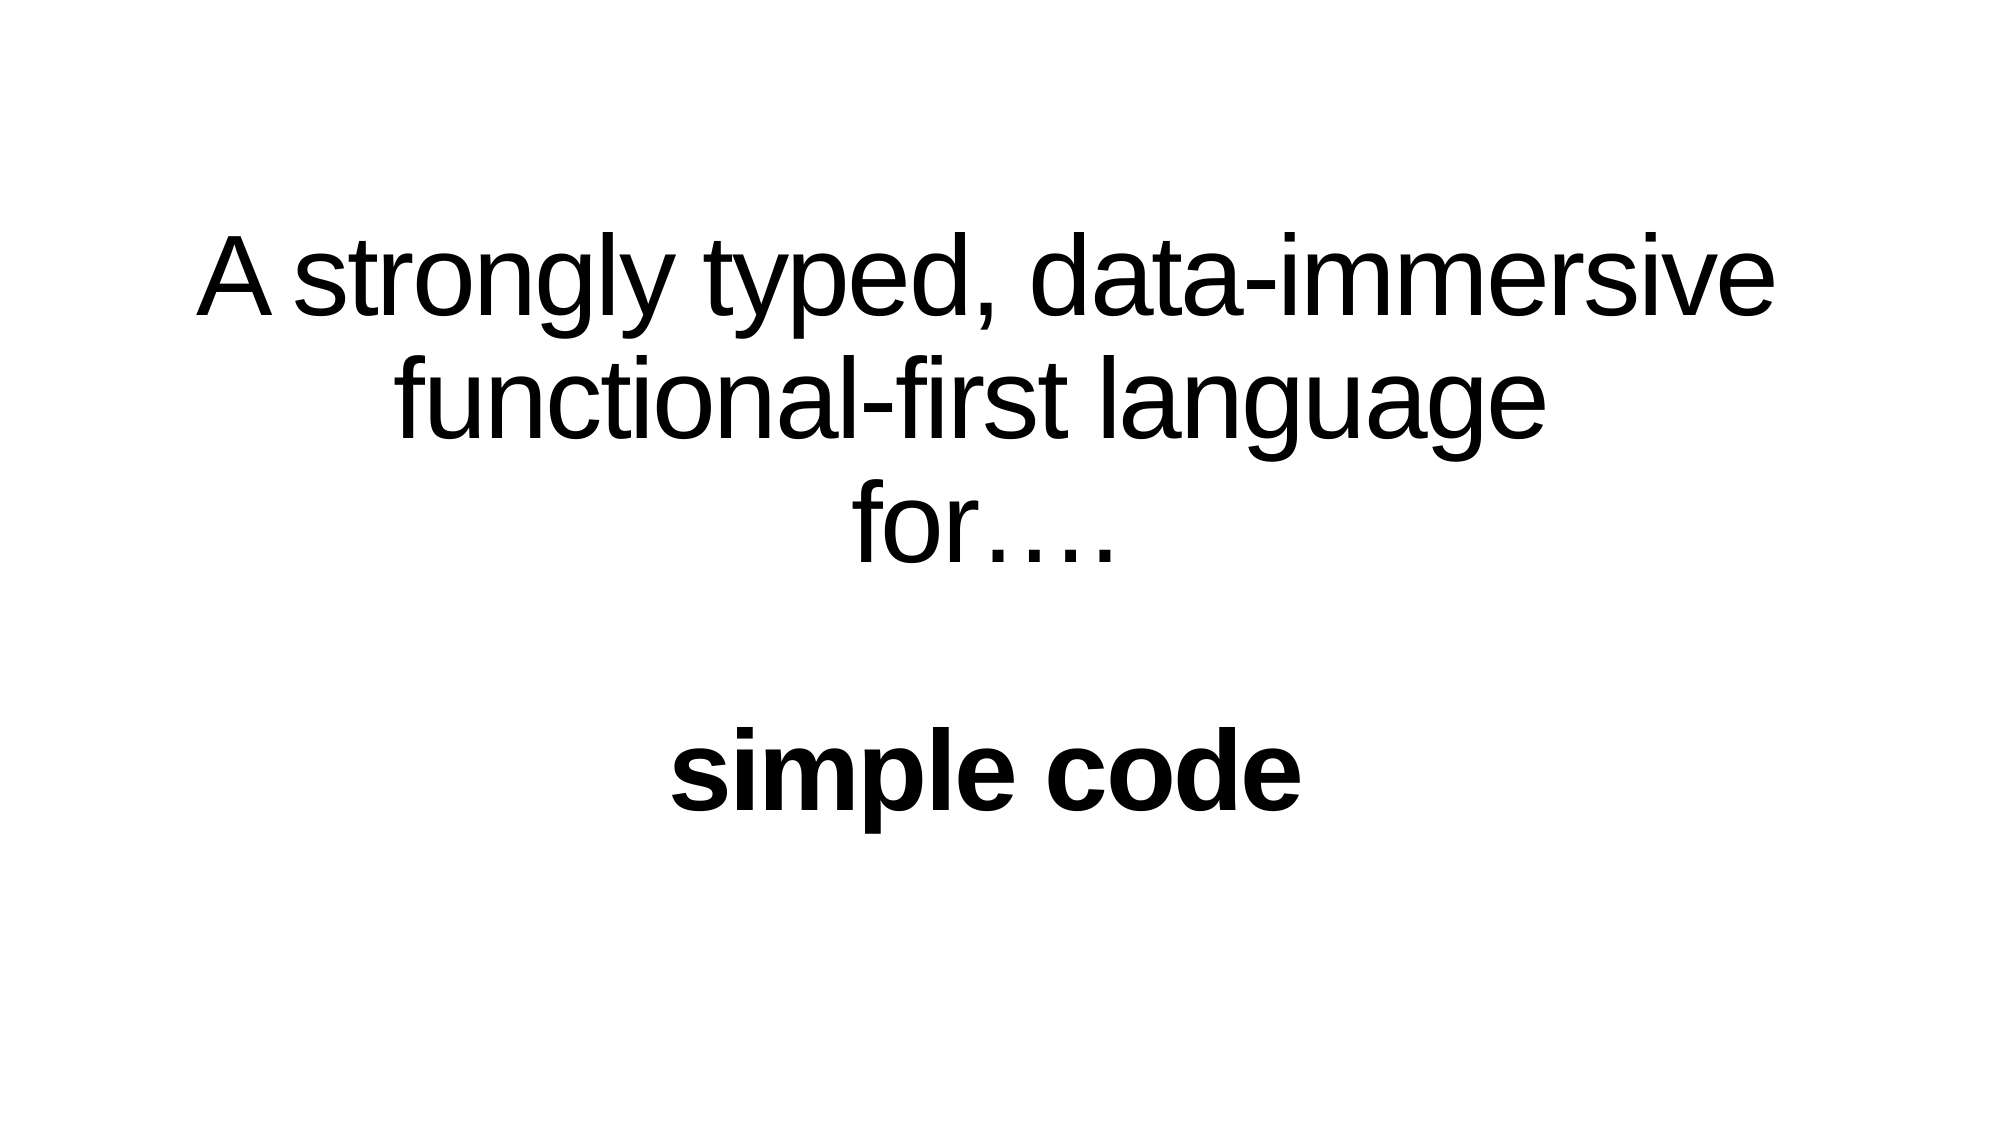

# A strongly typed, data-immersive functional-first language for…. simple code